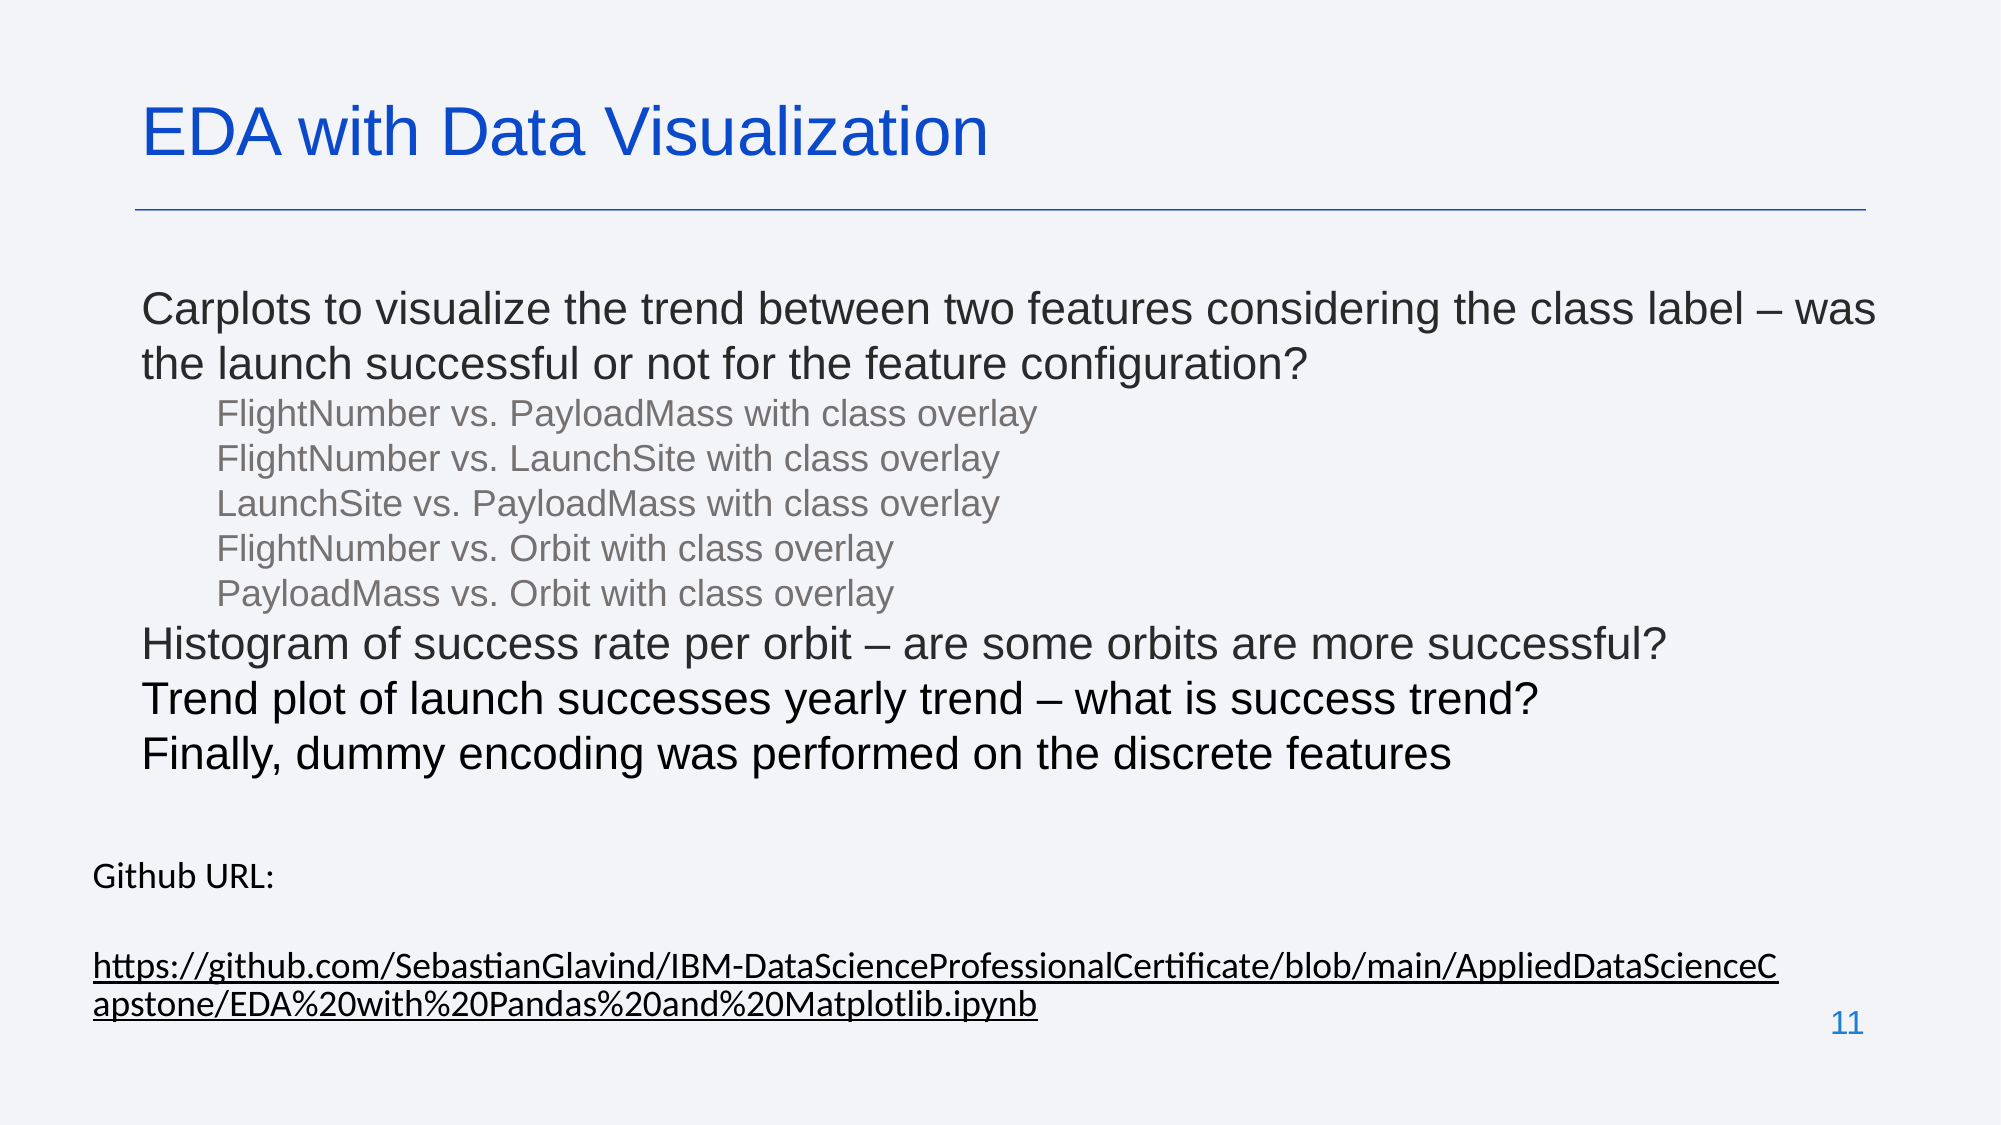

EDA with Data Visualization
Carplots to visualize the trend between two features considering the class label – was the launch successful or not for the feature configuration?
FlightNumber vs. PayloadMass with class overlay
FlightNumber vs. LaunchSite with class overlay
LaunchSite vs. PayloadMass with class overlay
FlightNumber vs. Orbit with class overlay
PayloadMass vs. Orbit with class overlay
Histogram of success rate per orbit – are some orbits are more successful?
Trend plot of launch successes yearly trend – what is success trend?
Finally, dummy encoding was performed on the discrete features
Github URL:

https://github.com/SebastianGlavind/IBM-DataScienceProfessionalCertificate/blob/main/AppliedDataScienceCapstone/EDA%20with%20Pandas%20and%20Matplotlib.ipynb
11